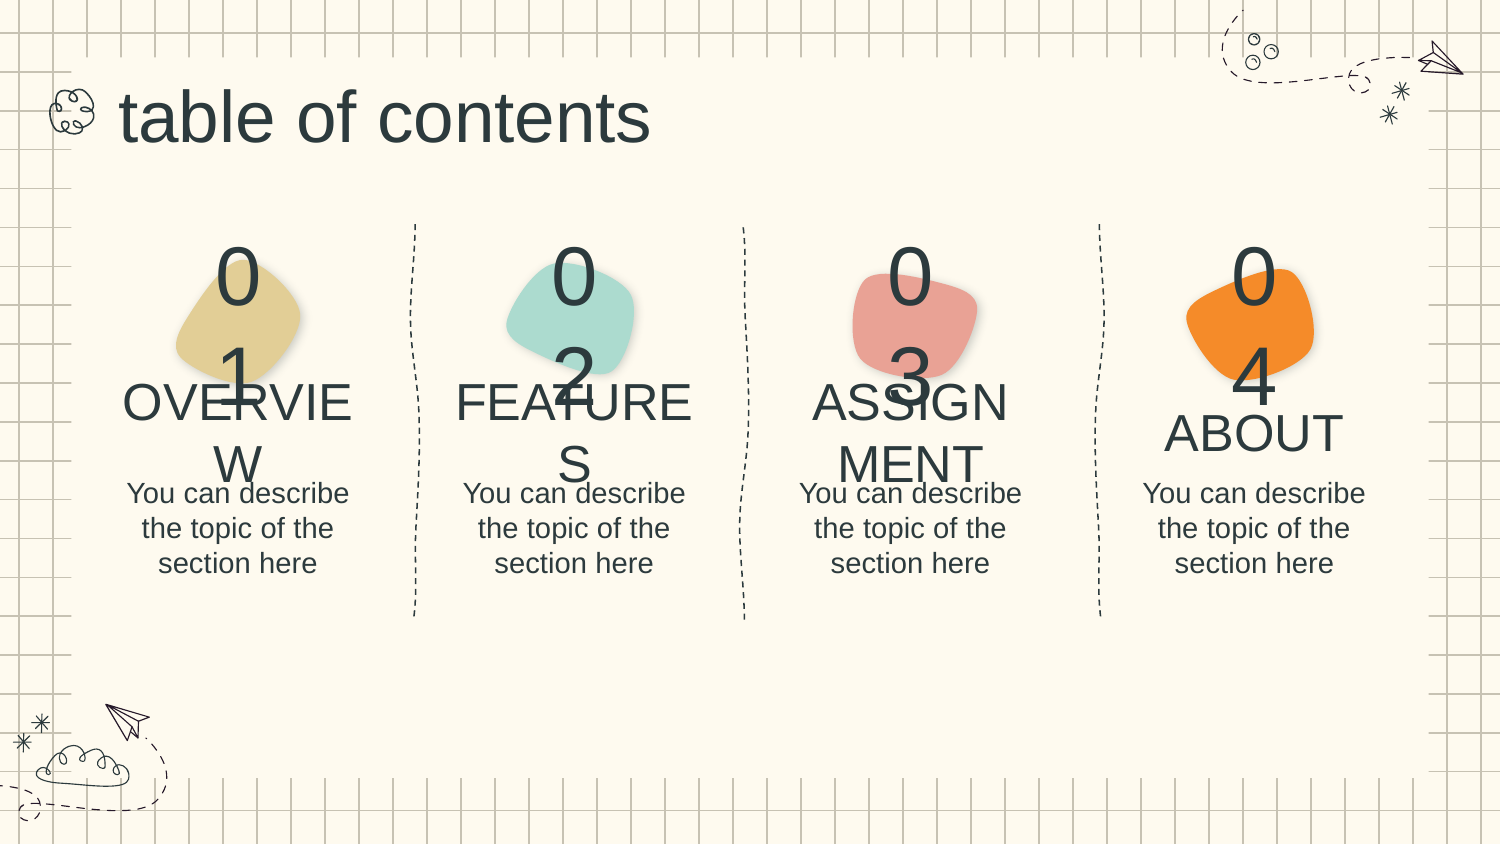

table of contents

01
02
03
04
ABOUT
# OVERVIEW
ASSIGNMENT
FEATURES
You can describe the topic of the section here
You can describe the topic of the section here
You can describe the topic of the section here
You can describe the topic of the section here